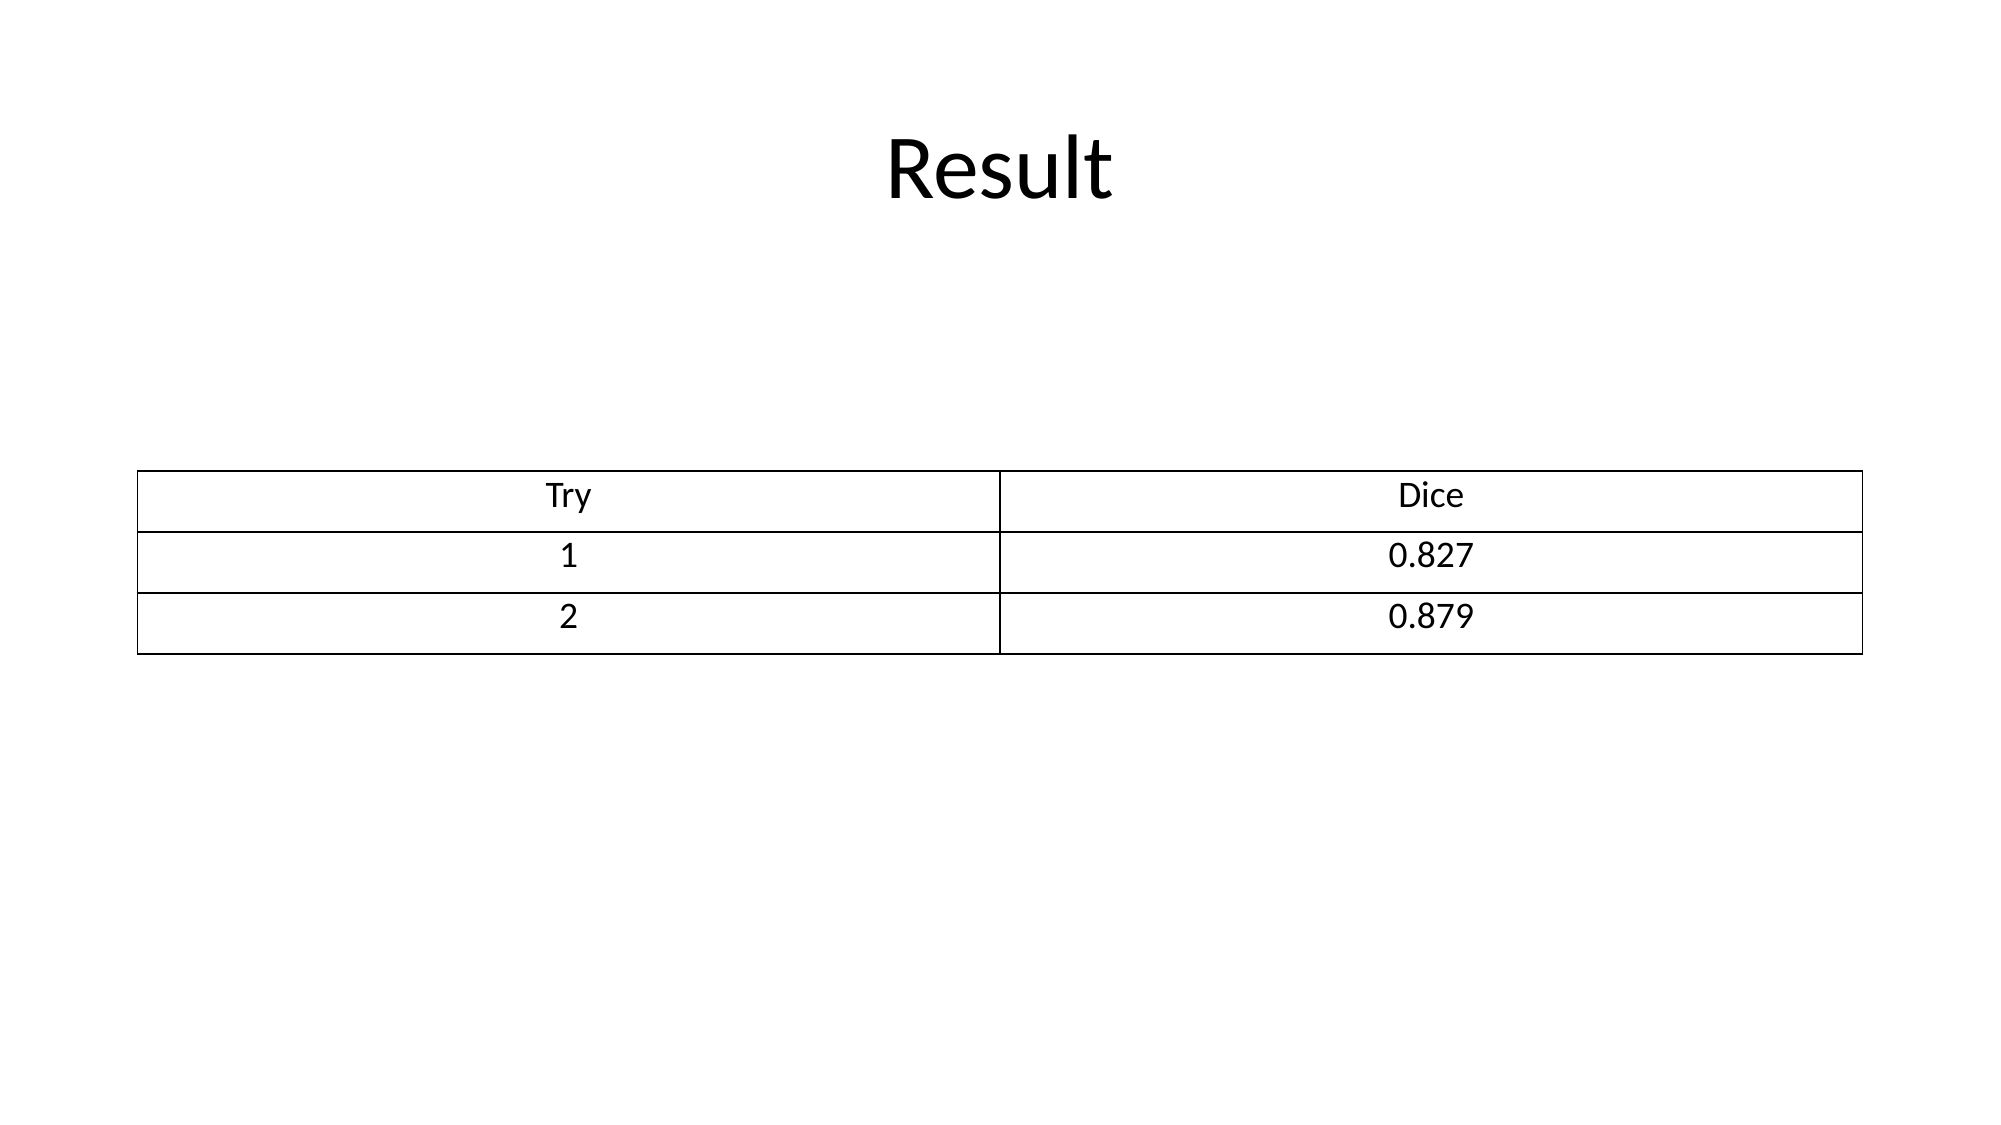

# Result
| Try | Dice |
| --- | --- |
| 1 | 0.827 |
| 2 | 0.879 |